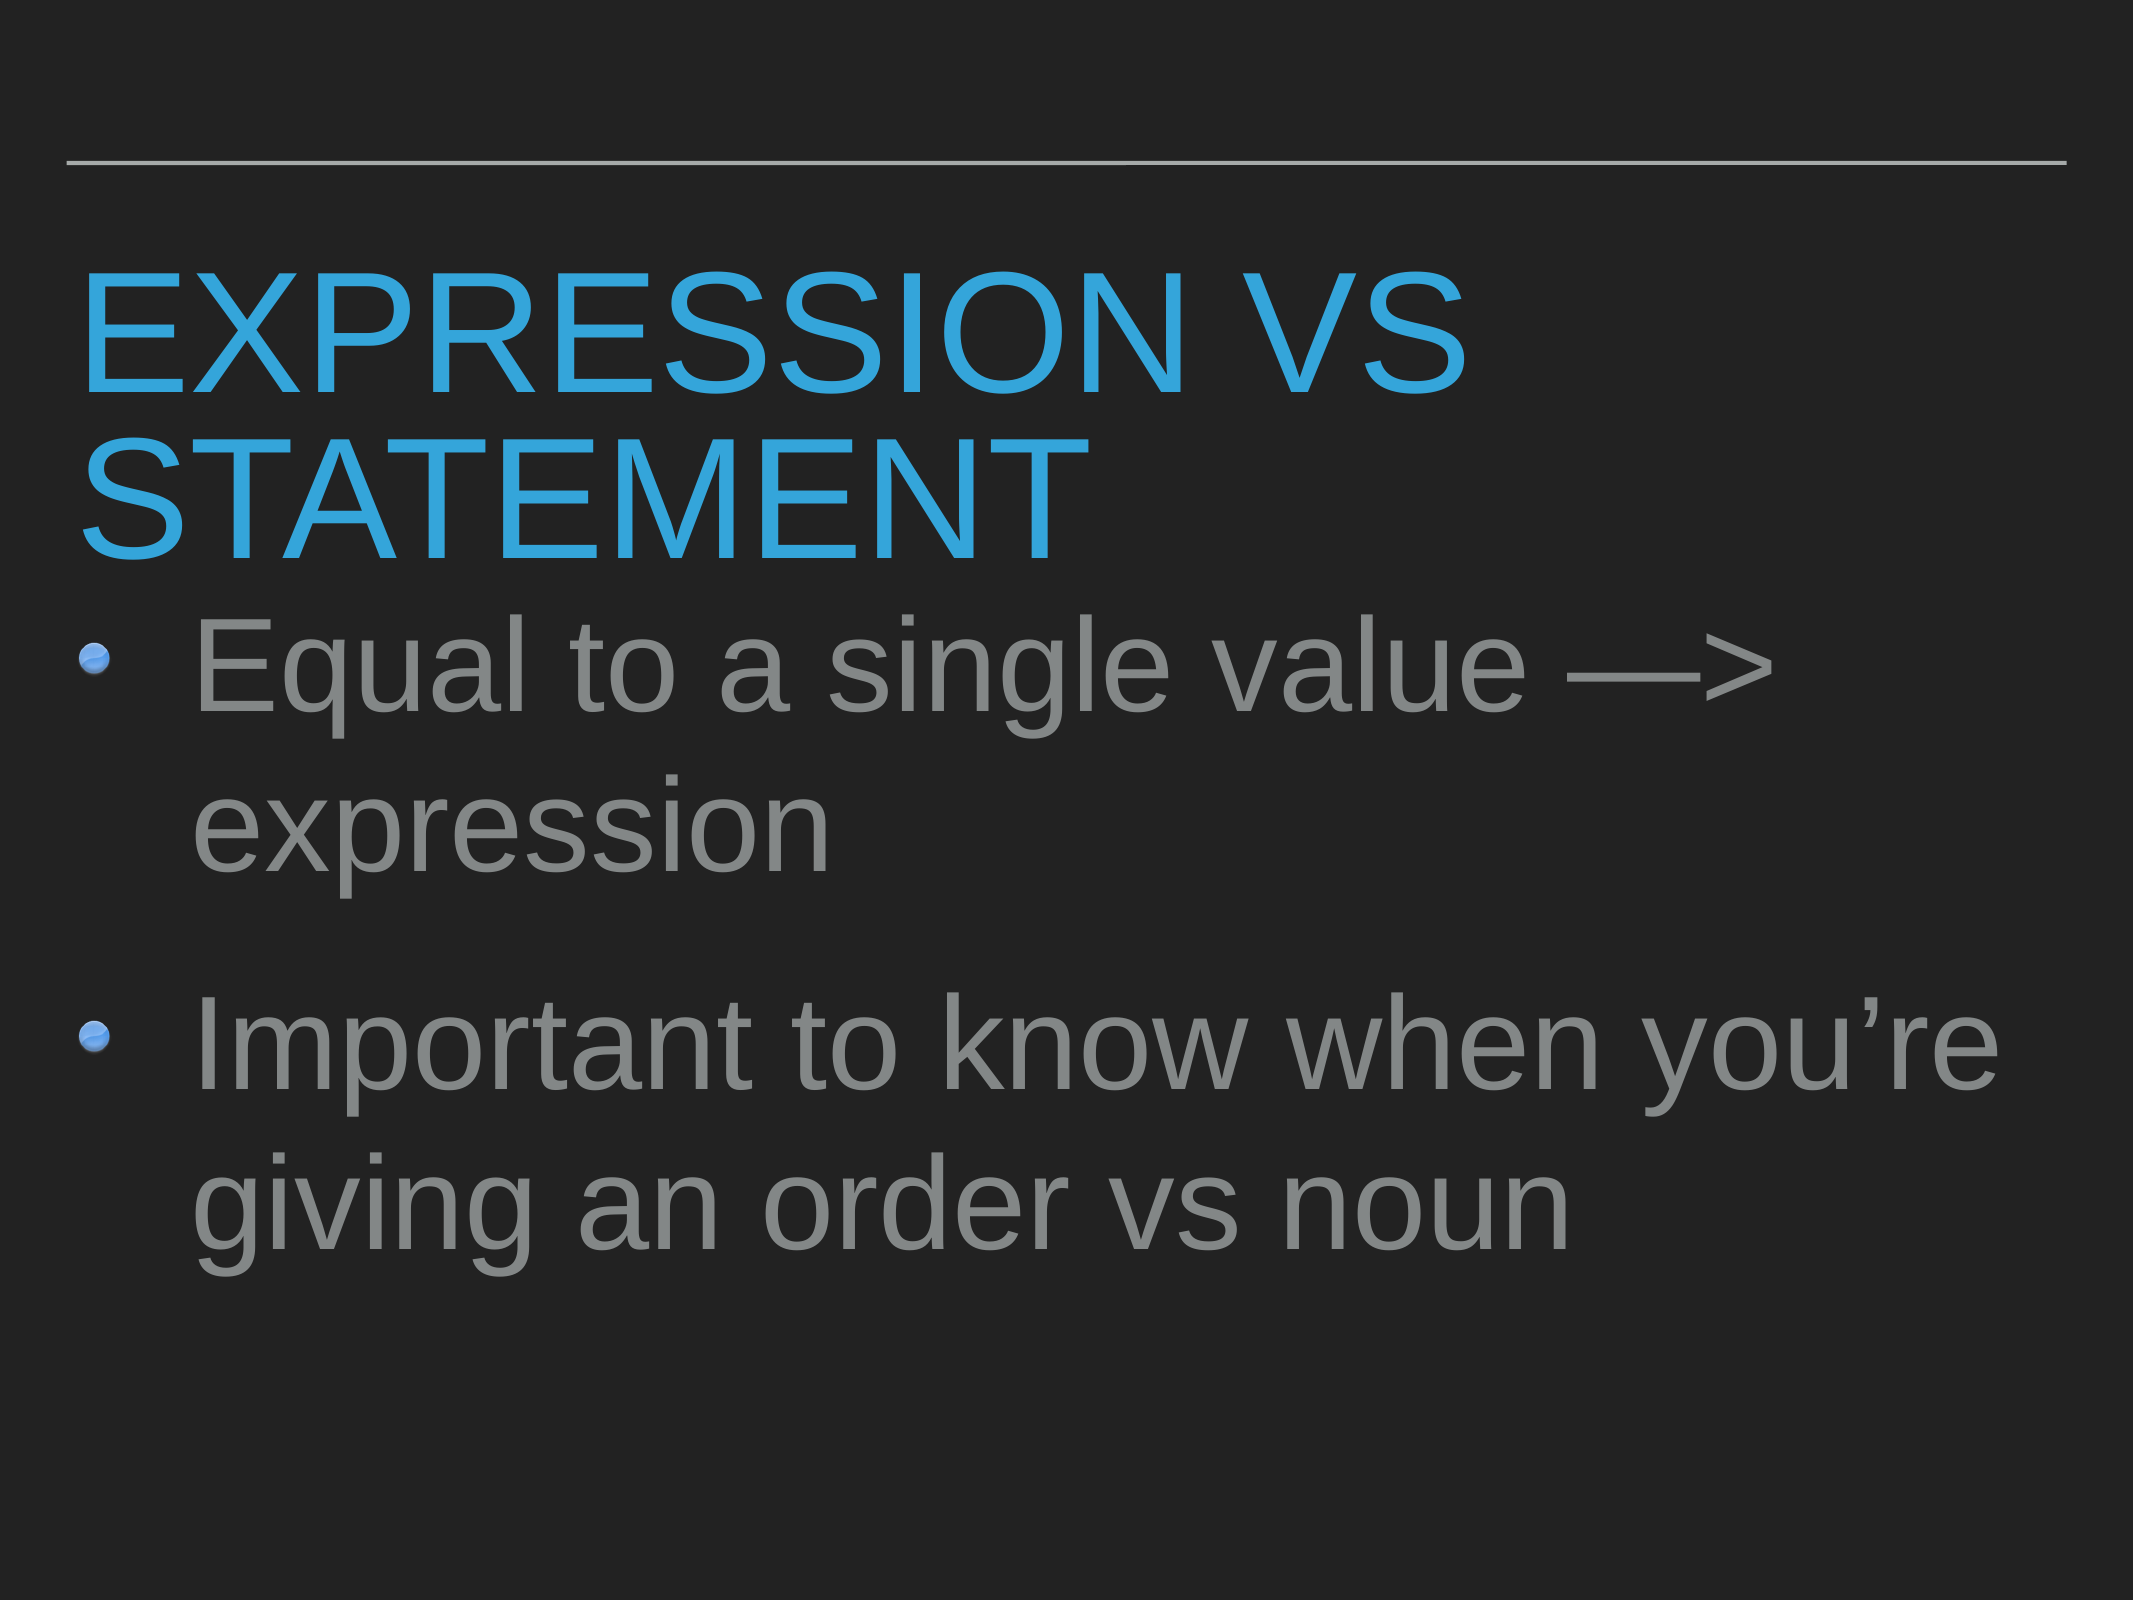

# Expression Vs Statement
Equal to a single value —> expression
Important to know when you’re giving an order vs noun